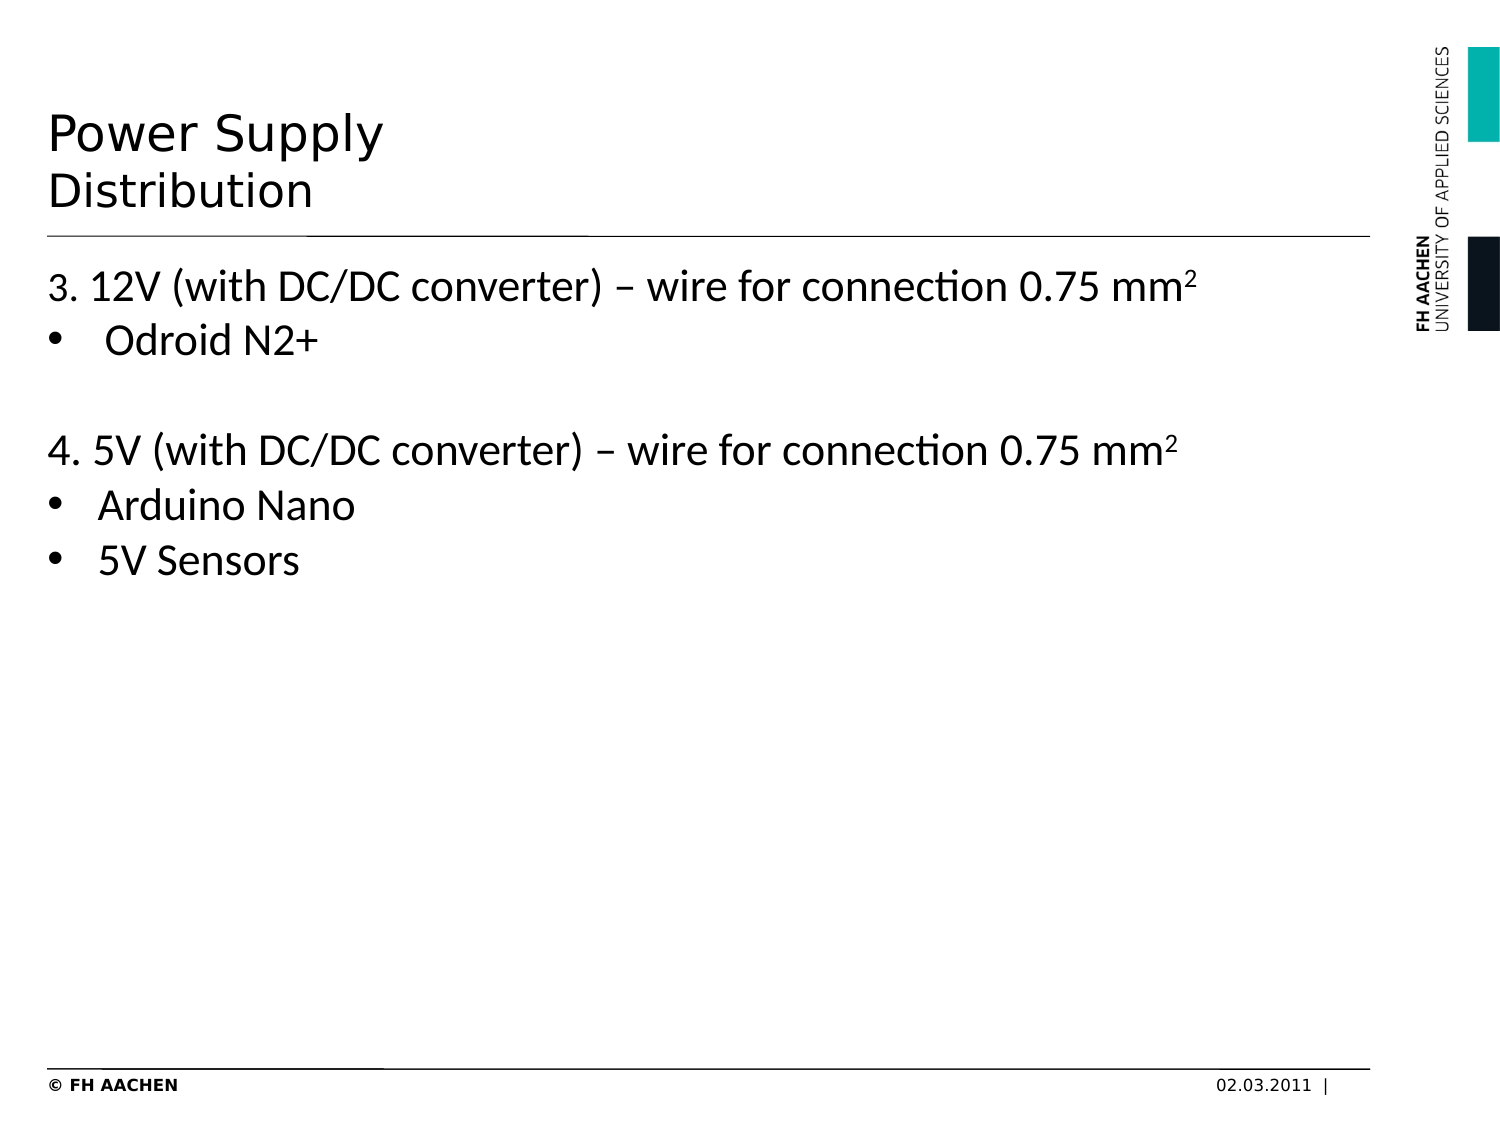

# Power Supply Distribution
3. 12V (with DC/DC converter) – wire for connection 0.75 mm2
Odroid N2+

4. 5V (with DC/DC converter) – wire for connection 0.75 mm2
Arduino Nano
5V Sensors
© FH AACHEN
02.03.2011  |
42